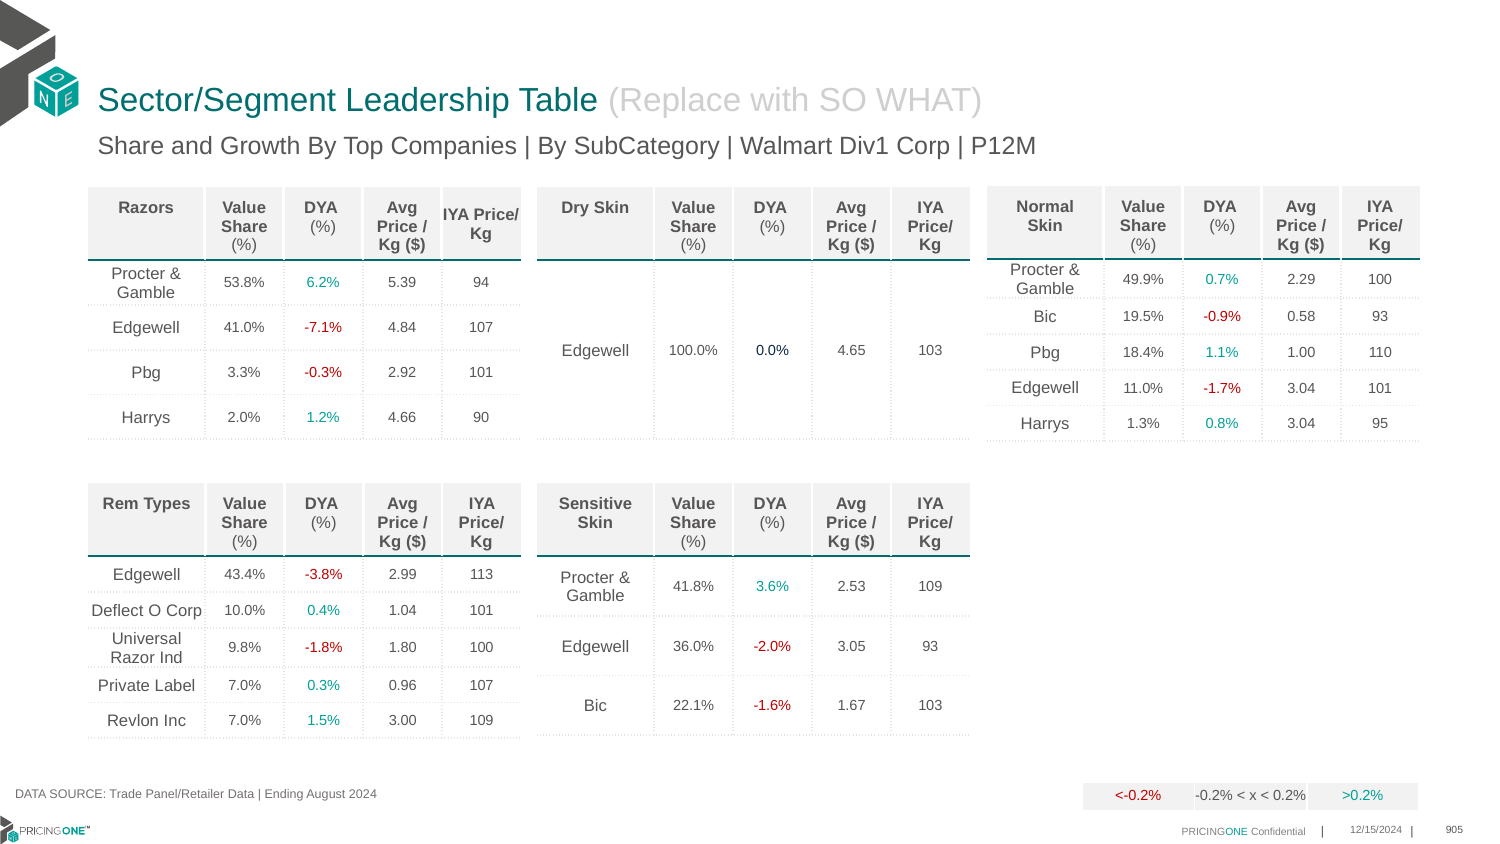

# Sector/Segment Leadership Table (Replace with SO WHAT)
Share and Growth By Top Companies | By SubCategory | Walmart Div1 Corp | P12M
| Normal Skin | Value Share (%) | DYA (%) | Avg Price /Kg ($) | IYA Price/Kg |
| --- | --- | --- | --- | --- |
| Procter & Gamble | 49.9% | 0.7% | 2.29 | 100 |
| Bic | 19.5% | -0.9% | 0.58 | 93 |
| Pbg | 18.4% | 1.1% | 1.00 | 110 |
| Edgewell | 11.0% | -1.7% | 3.04 | 101 |
| Harrys | 1.3% | 0.8% | 3.04 | 95 |
| Razors | Value Share (%) | DYA (%) | Avg Price /Kg ($) | IYA Price/ Kg |
| --- | --- | --- | --- | --- |
| Procter & Gamble | 53.8% | 6.2% | 5.39 | 94 |
| Edgewell | 41.0% | -7.1% | 4.84 | 107 |
| Pbg | 3.3% | -0.3% | 2.92 | 101 |
| Harrys | 2.0% | 1.2% | 4.66 | 90 |
| Dry Skin | Value Share (%) | DYA (%) | Avg Price /Kg ($) | IYA Price/Kg |
| --- | --- | --- | --- | --- |
| Edgewell | 100.0% | 0.0% | 4.65 | 103 |
| Rem Types | Value Share (%) | DYA (%) | Avg Price /Kg ($) | IYA Price/Kg |
| --- | --- | --- | --- | --- |
| Edgewell | 43.4% | -3.8% | 2.99 | 113 |
| Deflect O Corp | 10.0% | 0.4% | 1.04 | 101 |
| Universal Razor Ind | 9.8% | -1.8% | 1.80 | 100 |
| Private Label | 7.0% | 0.3% | 0.96 | 107 |
| Revlon Inc | 7.0% | 1.5% | 3.00 | 109 |
| Sensitive Skin | Value Share (%) | DYA (%) | Avg Price /Kg ($) | IYA Price/Kg |
| --- | --- | --- | --- | --- |
| Procter & Gamble | 41.8% | 3.6% | 2.53 | 109 |
| Edgewell | 36.0% | -2.0% | 3.05 | 93 |
| Bic | 22.1% | -1.6% | 1.67 | 103 |
DATA SOURCE: Trade Panel/Retailer Data | Ending August 2024
| <-0.2% | -0.2% < x < 0.2% | >0.2% |
| --- | --- | --- |

12/15/2024
905